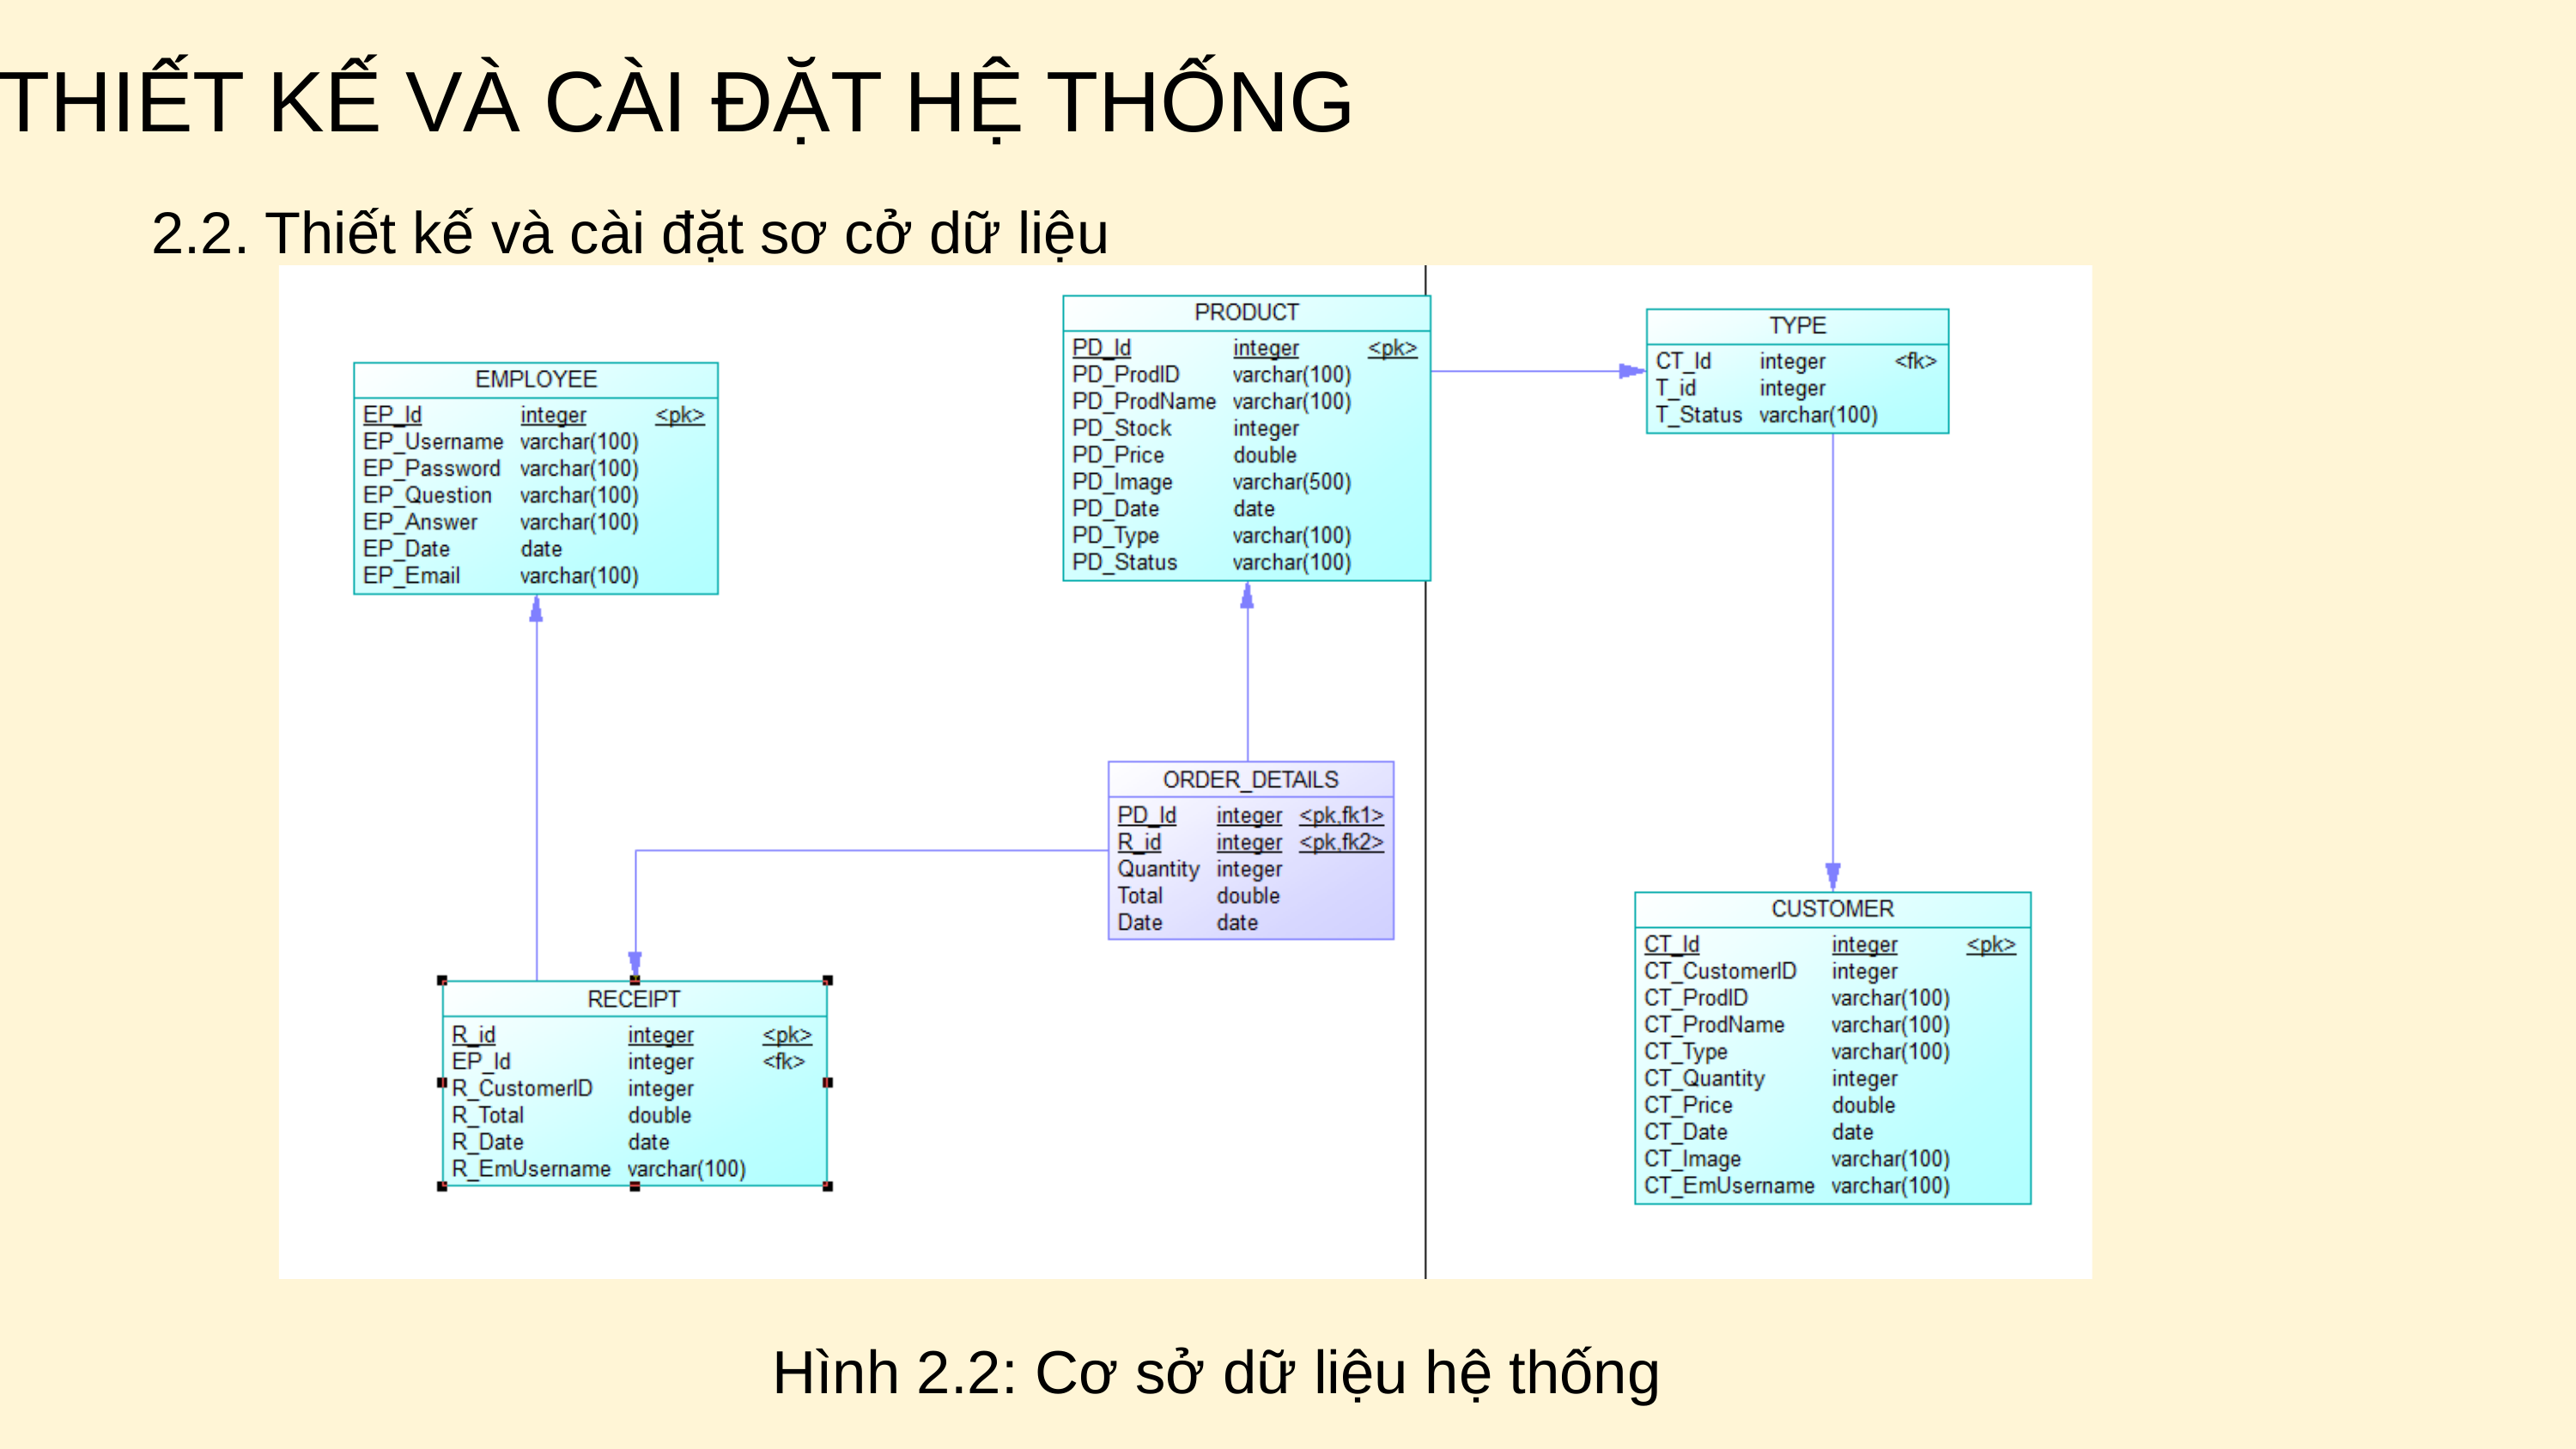

2. THIẾT KẾ VÀ CÀI ĐẶT HỆ THỐNG
2.2. Thiết kế và cài đặt sơ cở dữ liệu

Hình 2.2: Cơ sở dữ liệu hệ thống